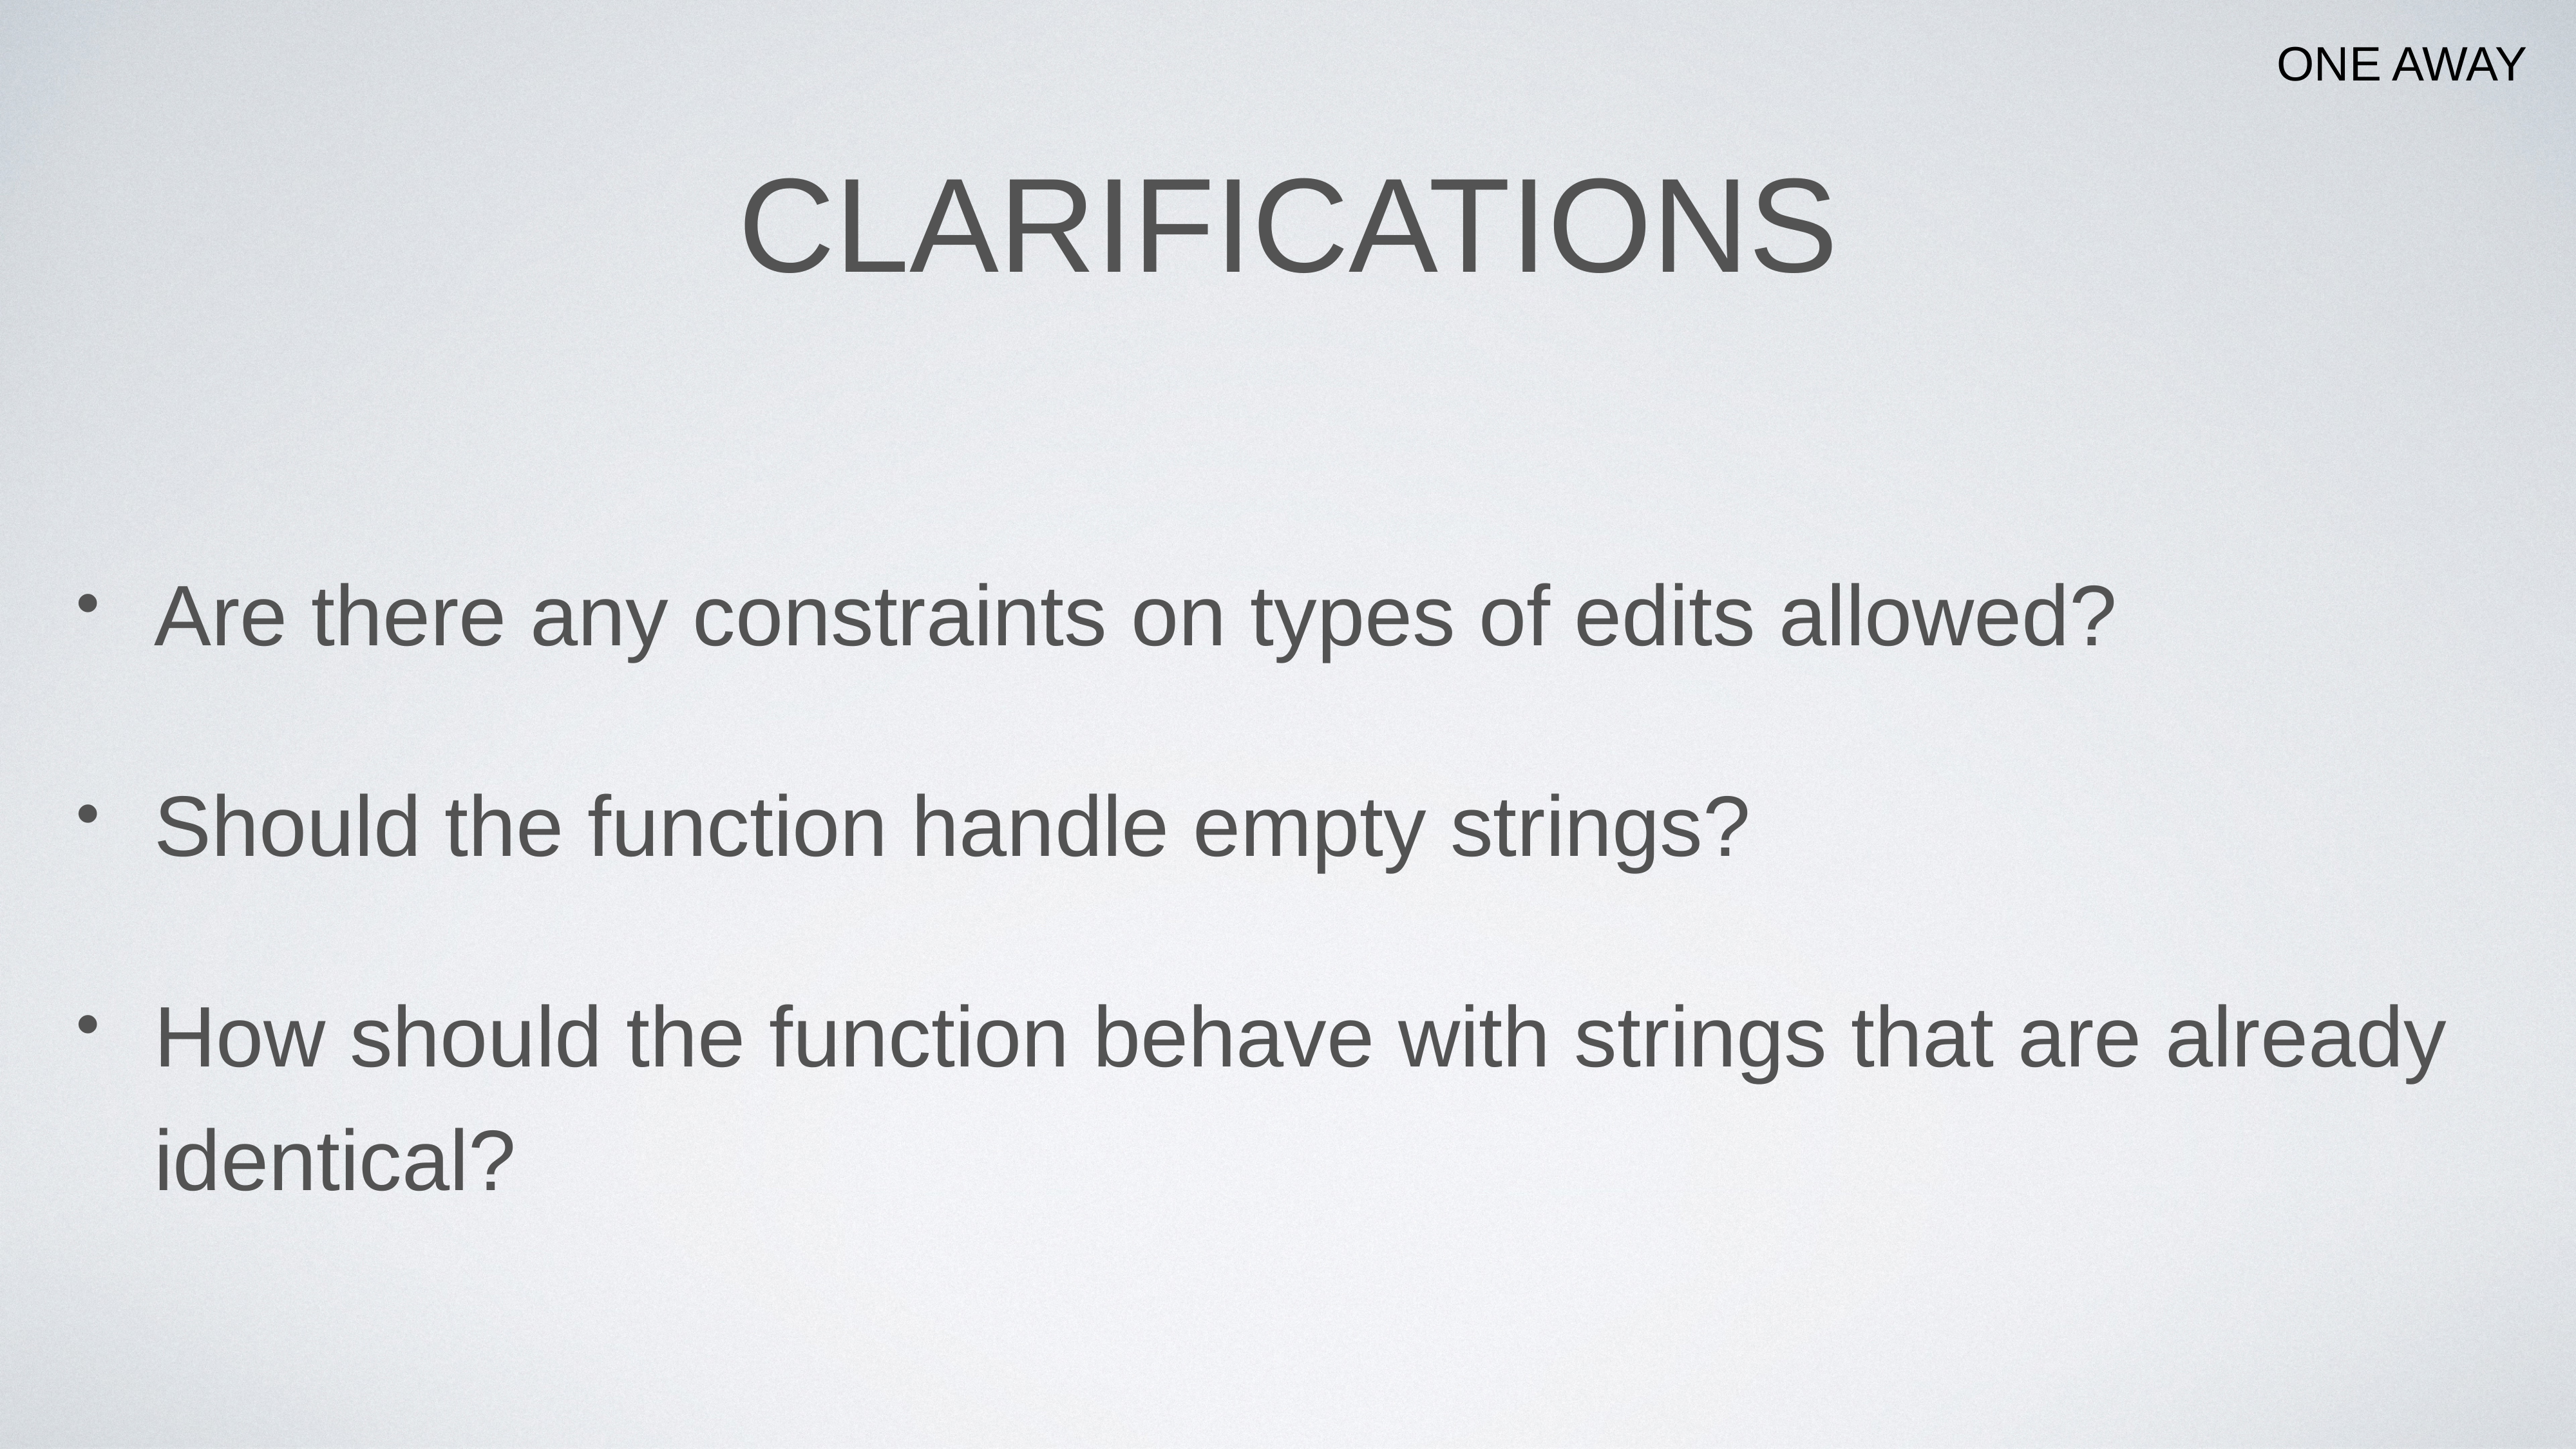

ONE AWAY
# Clarifications
Are there any constraints on types of edits allowed?
Should the function handle empty strings?
How should the function behave with strings that are already identical?